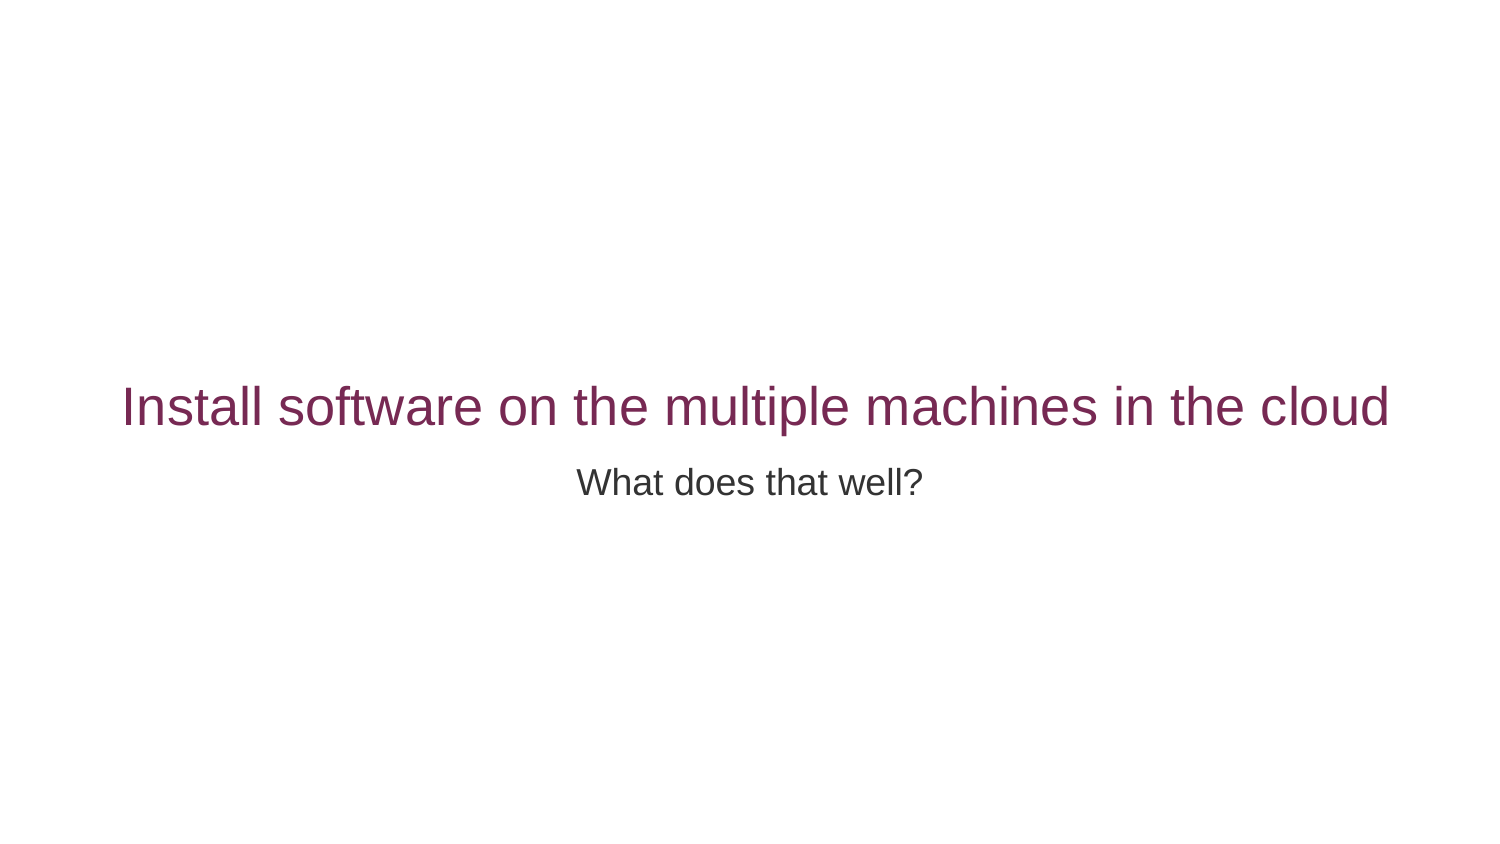

# Install software on the multiple machines in the cloud
What does that well?